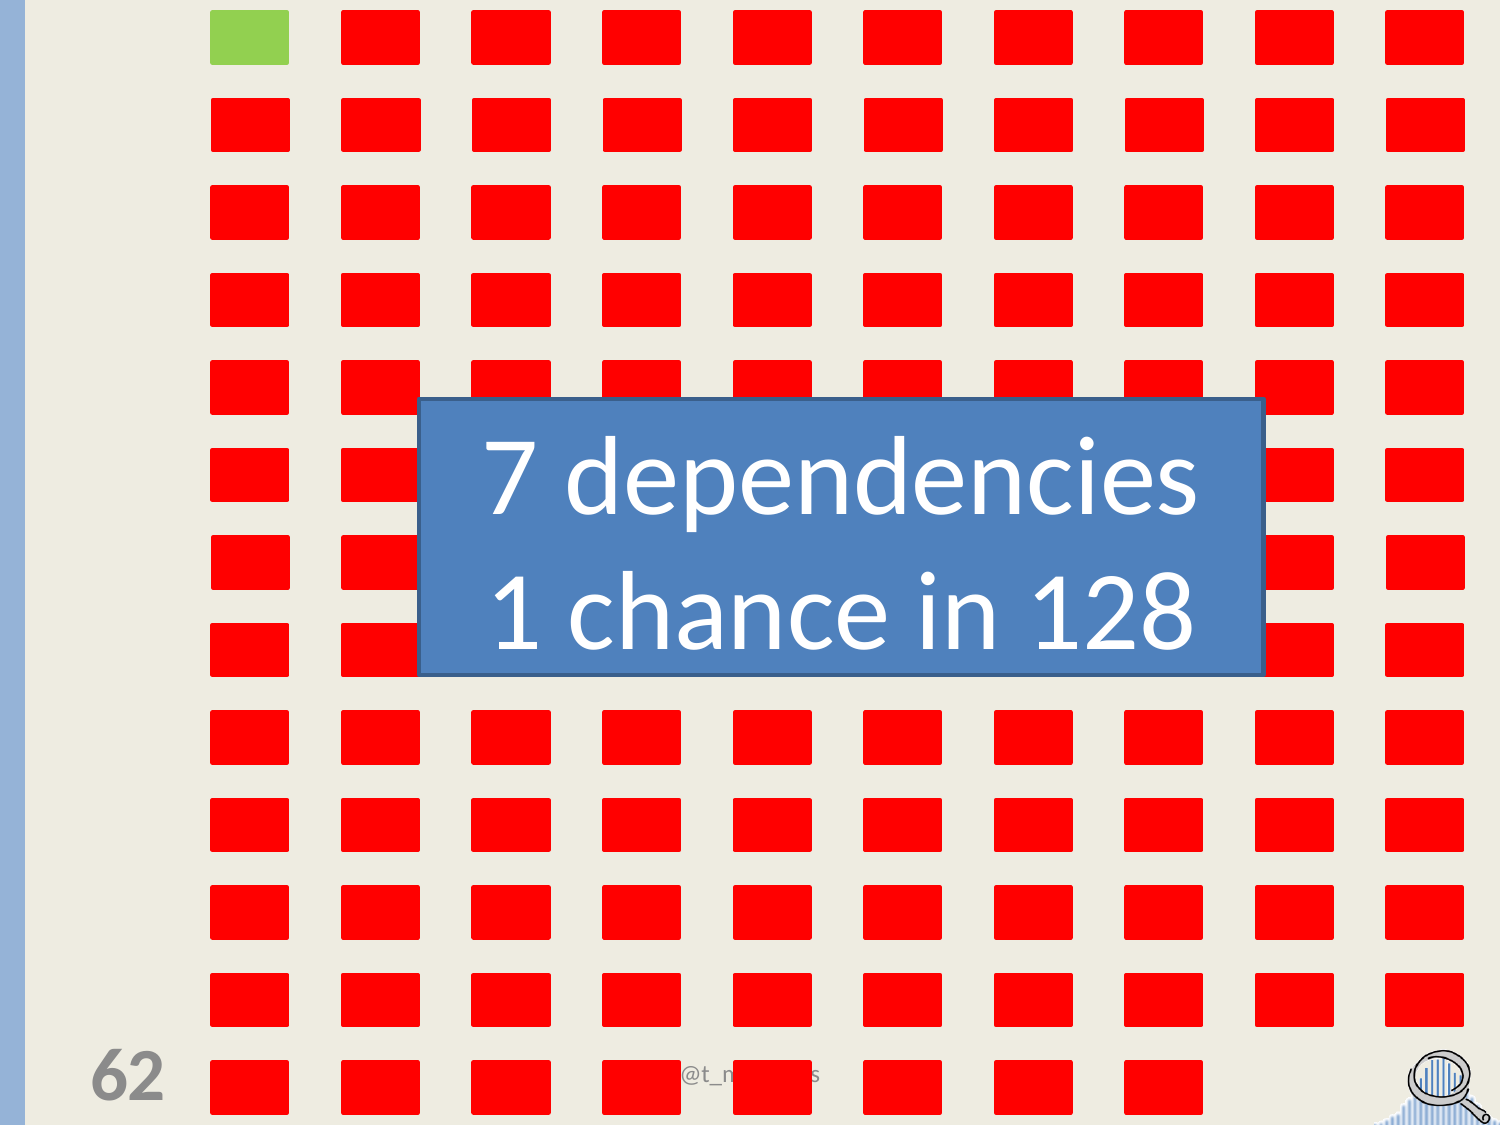

7 dependencies
1 chance in 128

62
@t_magennis